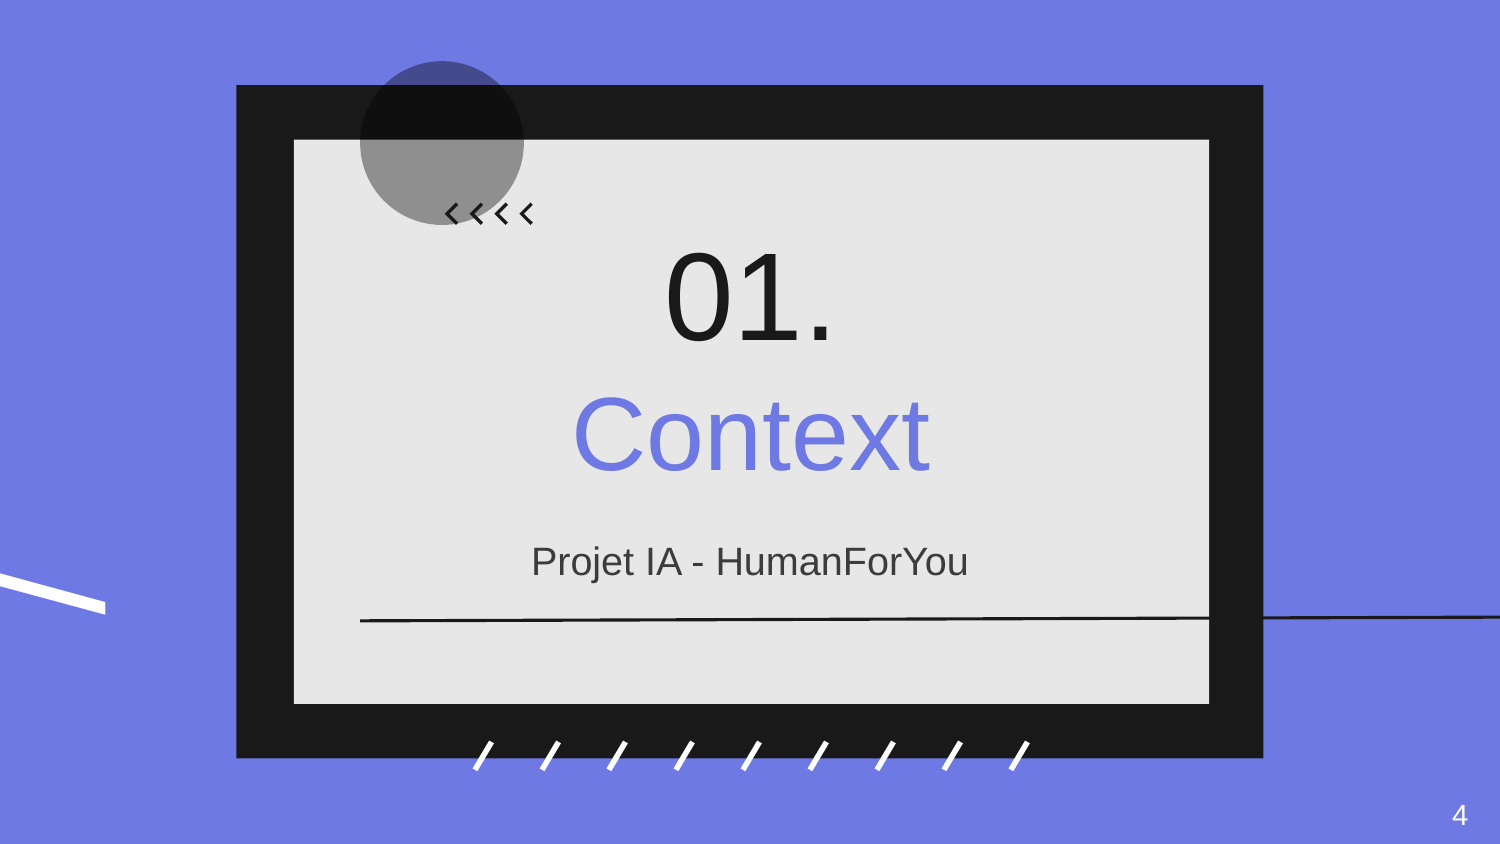

01.
# Context
Projet IA - HumanForYou

4